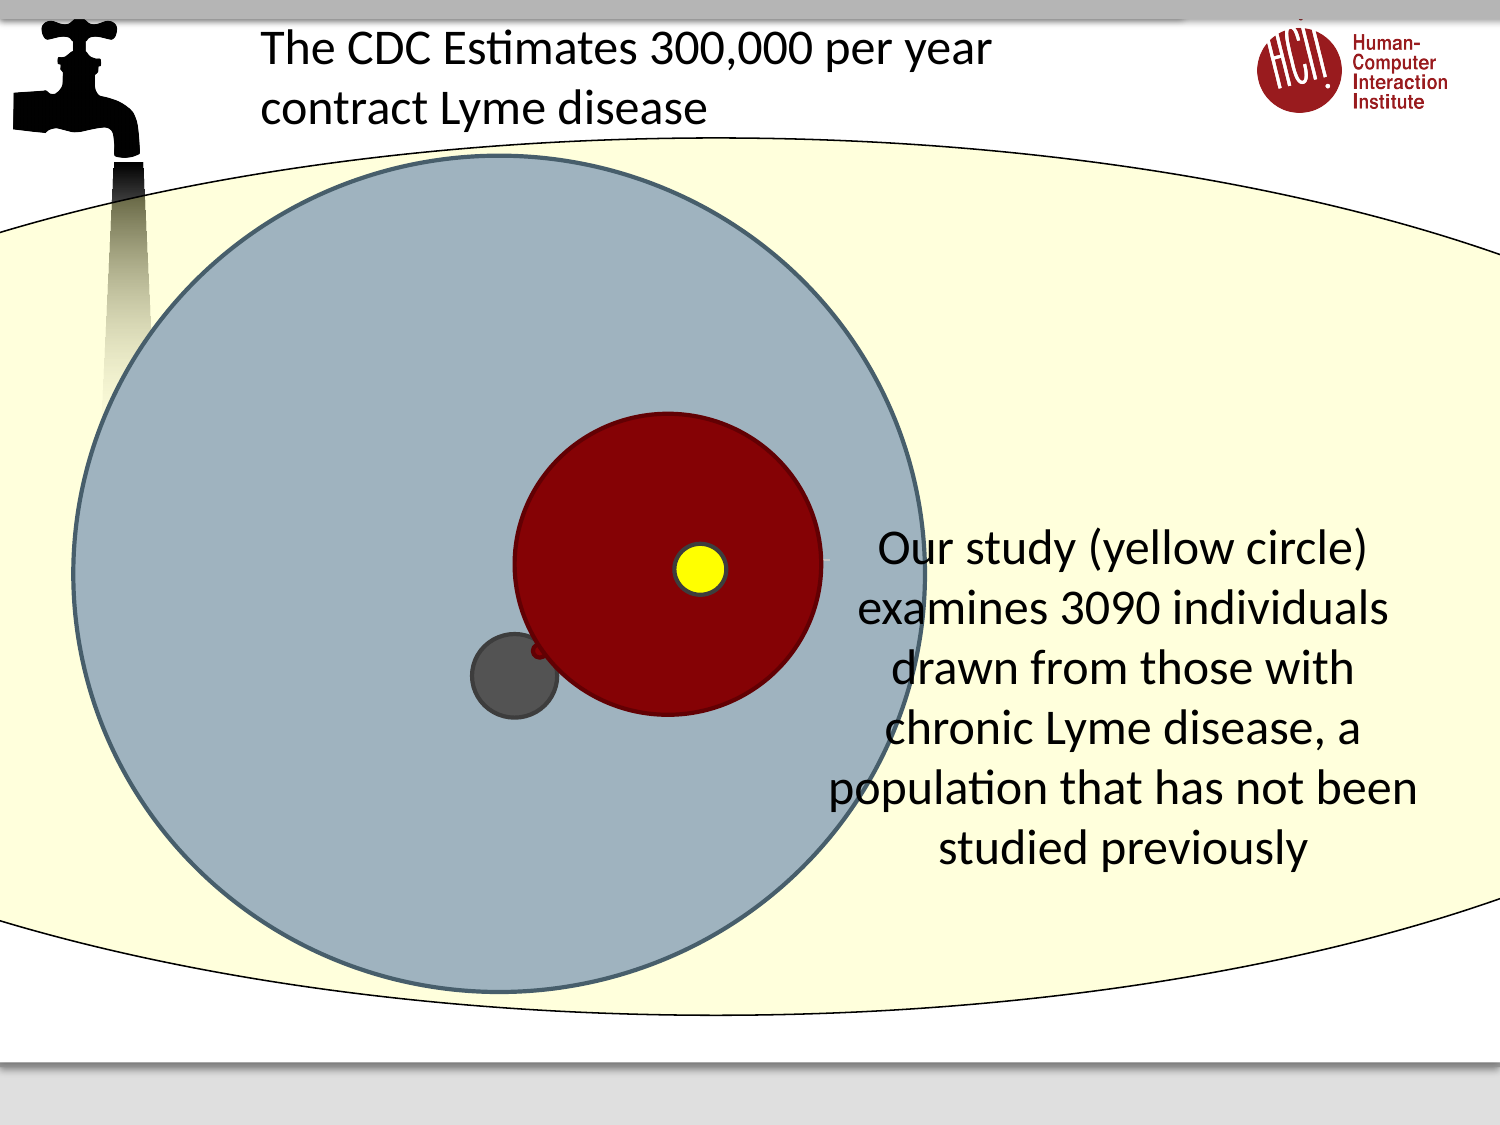

The CDC Estimates 300,000 per year contract Lyme disease

Our study (yellow circle) examines 3090 individuals drawn from those with chronic Lyme disease, a population that has not been studied previously